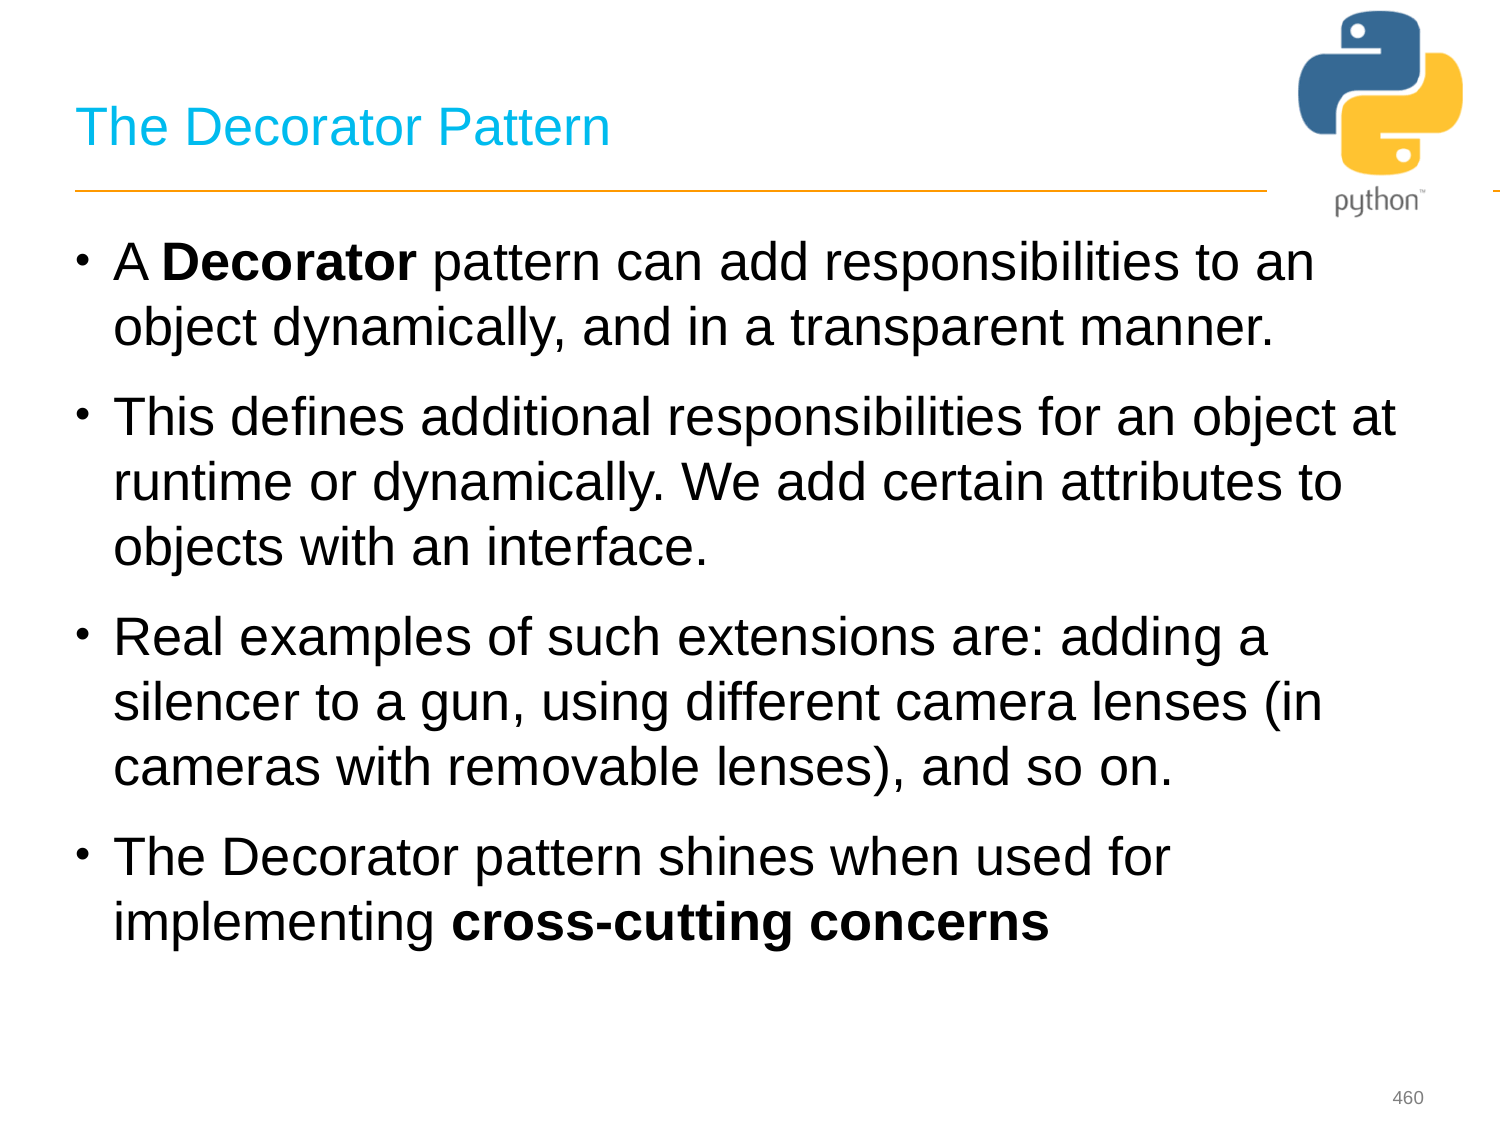

# The Decorator Pattern
A Decorator pattern can add responsibilities to an object dynamically, and in a transparent manner.
This defines additional responsibilities for an object at runtime or dynamically. We add certain attributes to objects with an interface.
Real examples of such extensions are: adding a silencer to a gun, using different camera lenses (in cameras with removable lenses), and so on.
The Decorator pattern shines when used for implementing cross-cutting concerns